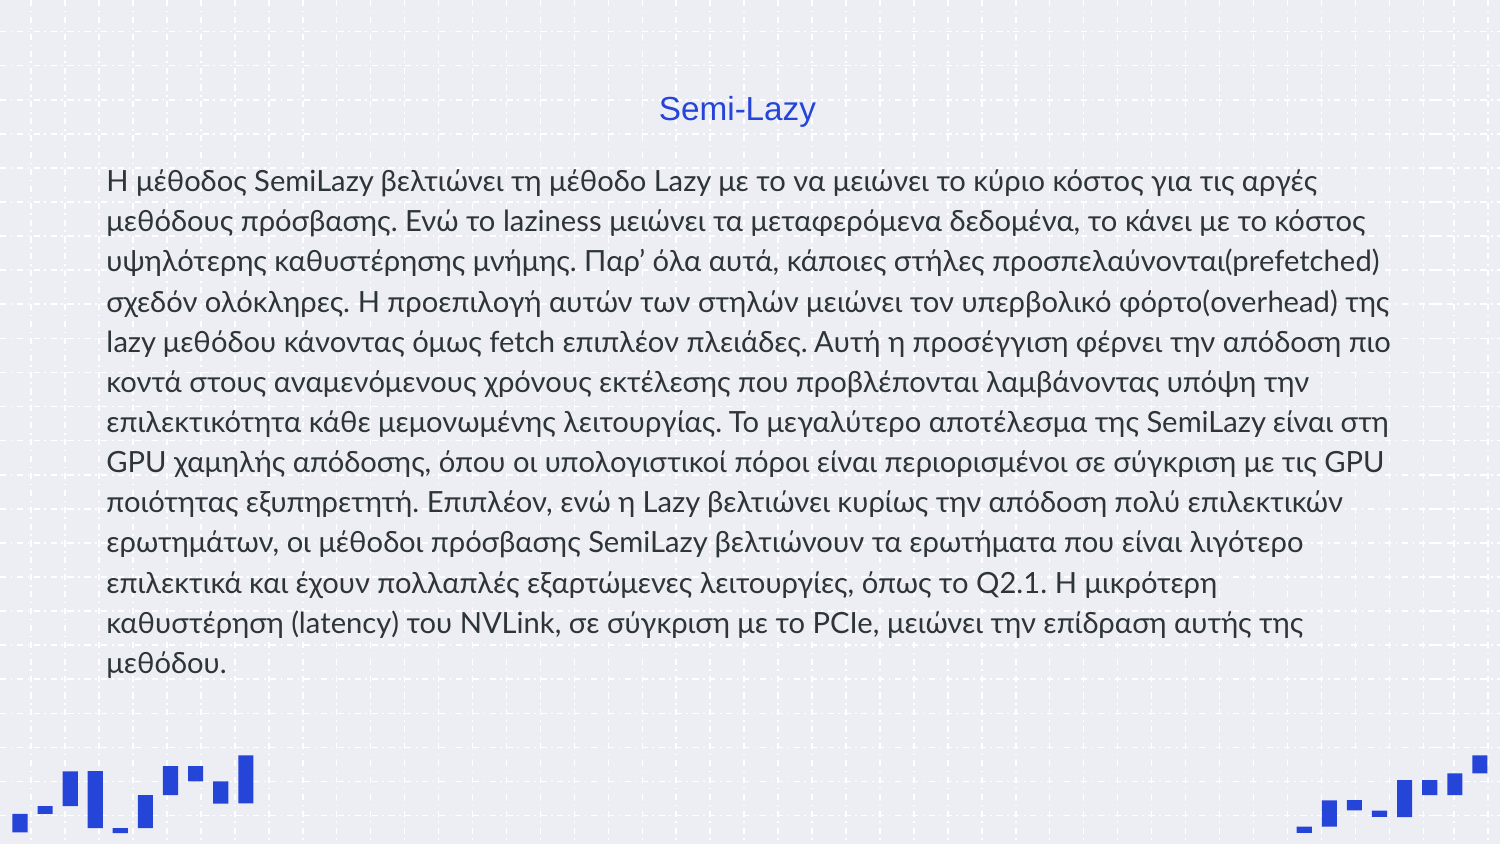

Semi-Lazy
Η μέθοδος SemiLazy βελτιώνει τη μέθοδο Lazy με το να μειώνει το κύριο κόστος για τις αργές μεθόδους πρόσβασης. Ενώ το laziness μειώνει τα μεταφερόμενα δεδομένα, το κάνει με το κόστος υψηλότερης καθυστέρησης μνήμης. Παρ’ όλα αυτά, κάποιες στήλες προσπελαύνονται(prefetched) σχεδόν ολόκληρες. Η προεπιλογή αυτών των στηλών μειώνει τον υπερβολικό φόρτο(overhead) της lazy μεθόδου κάνοντας όμως fetch επιπλέον πλειάδες. Αυτή η προσέγγιση φέρνει την απόδοση πιο κοντά στους αναμενόμενους χρόνους εκτέλεσης που προβλέπονται λαμβάνοντας υπόψη την επιλεκτικότητα κάθε μεμονωμένης λειτουργίας. Το μεγαλύτερο αποτέλεσμα της SemiLazy είναι στη GPU χαμηλής απόδοσης, όπου οι υπολογιστικοί πόροι είναι περιορισμένοι σε σύγκριση με τις GPU ποιότητας εξυπηρετητή. Επιπλέον, ενώ η Lazy βελτιώνει κυρίως την απόδοση πολύ επιλεκτικών ερωτημάτων, οι μέθοδοι πρόσβασης SemiLazy βελτιώνουν τα ερωτήματα που είναι λιγότερο επιλεκτικά και έχουν πολλαπλές εξαρτώμενες λειτουργίες, όπως το Q2.1. Η μικρότερη καθυστέρηση (latency) του NVLink, σε σύγκριση με το PCIe, μειώνει την επίδραση αυτής της μεθόδου.